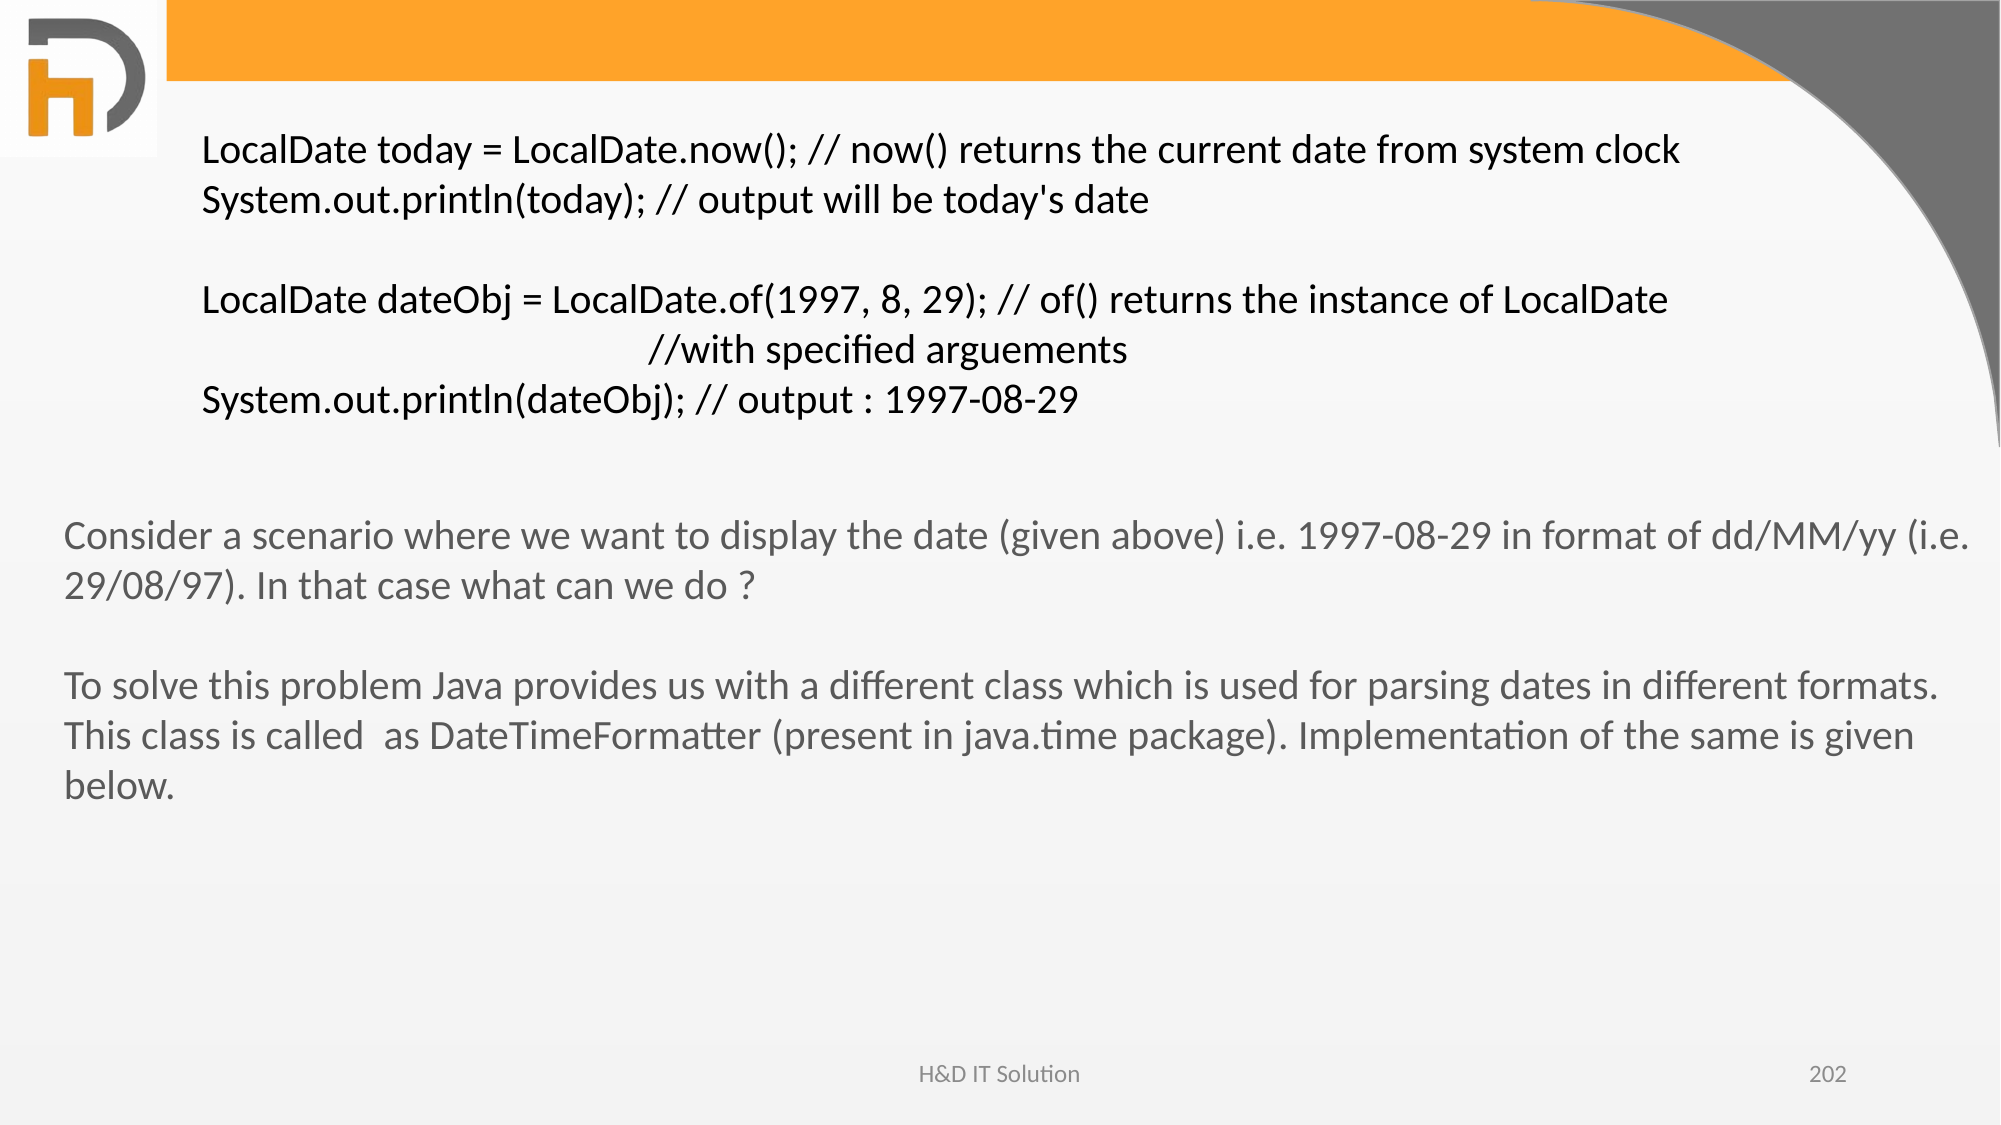

LocalDate today = LocalDate.now(); // now() returns the current date from system clock
System.out.println(today); // output will be today's date

LocalDate dateObj = LocalDate.of(1997, 8, 29); // of() returns the instance of LocalDate
                                               //with specified arguements
System.out.println(dateObj); // output : 1997-08-29
Consider a scenario where we want to display the date (given above) i.e. 1997-08-29 in format of dd/MM/yy (i.e. 29/08/97). In that case what can we do ?

To solve this problem Java provides us with a different class which is used for parsing dates in different formats. This class is called  as DateTimeFormatter (present in java.time package). Implementation of the same is given below.
H&D IT Solution
202